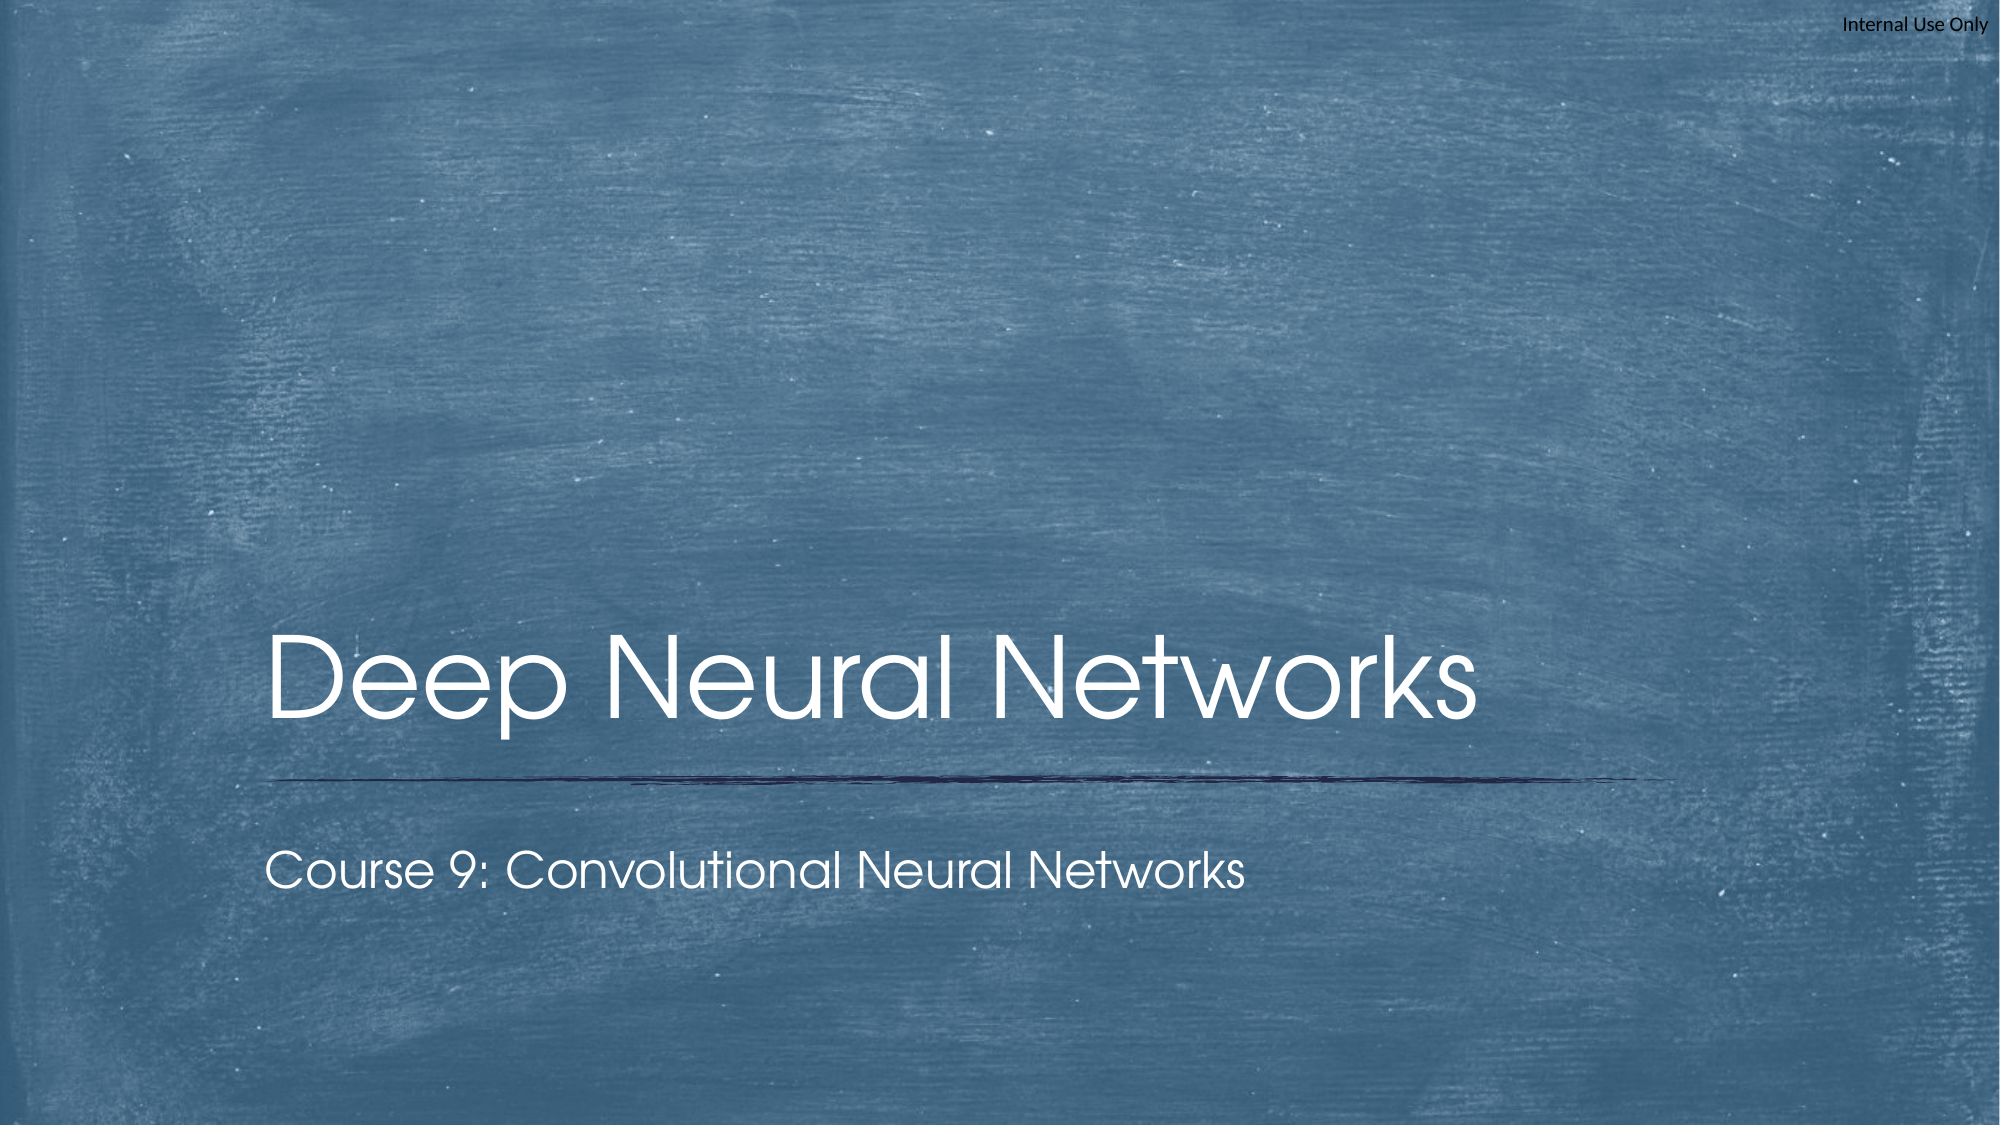

# Deep Neural Networks
Course 9: Convolutional Neural Networks